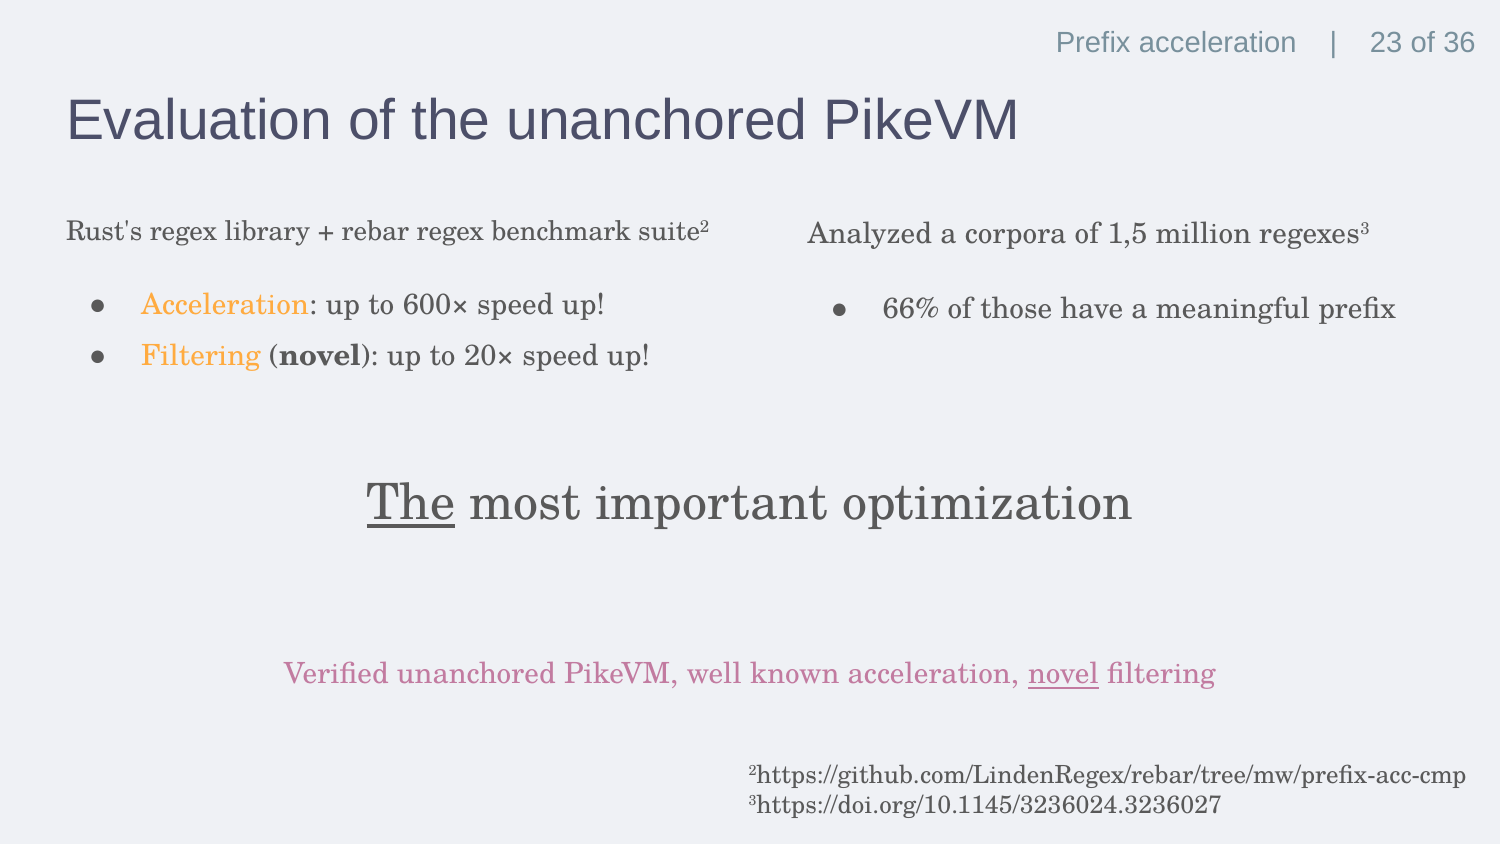

Prefix acceleration    |    23 of 36
# Evaluation of the unanchored PikeVM
Rust's regex library + rebar regex benchmark suite2
Acceleration: up to 600× speed up!
Filtering (novel): up to 20× speed up!
Analyzed a corpora of 1,5 million regexes3
66% of those have a meaningful prefix
The most important optimization
Verified unanchored PikeVM, well known acceleration, novel filtering
2https://github.com/LindenRegex/rebar/tree/mw/prefix-acc-cmp
3https://doi.org/10.1145/3236024.3236027